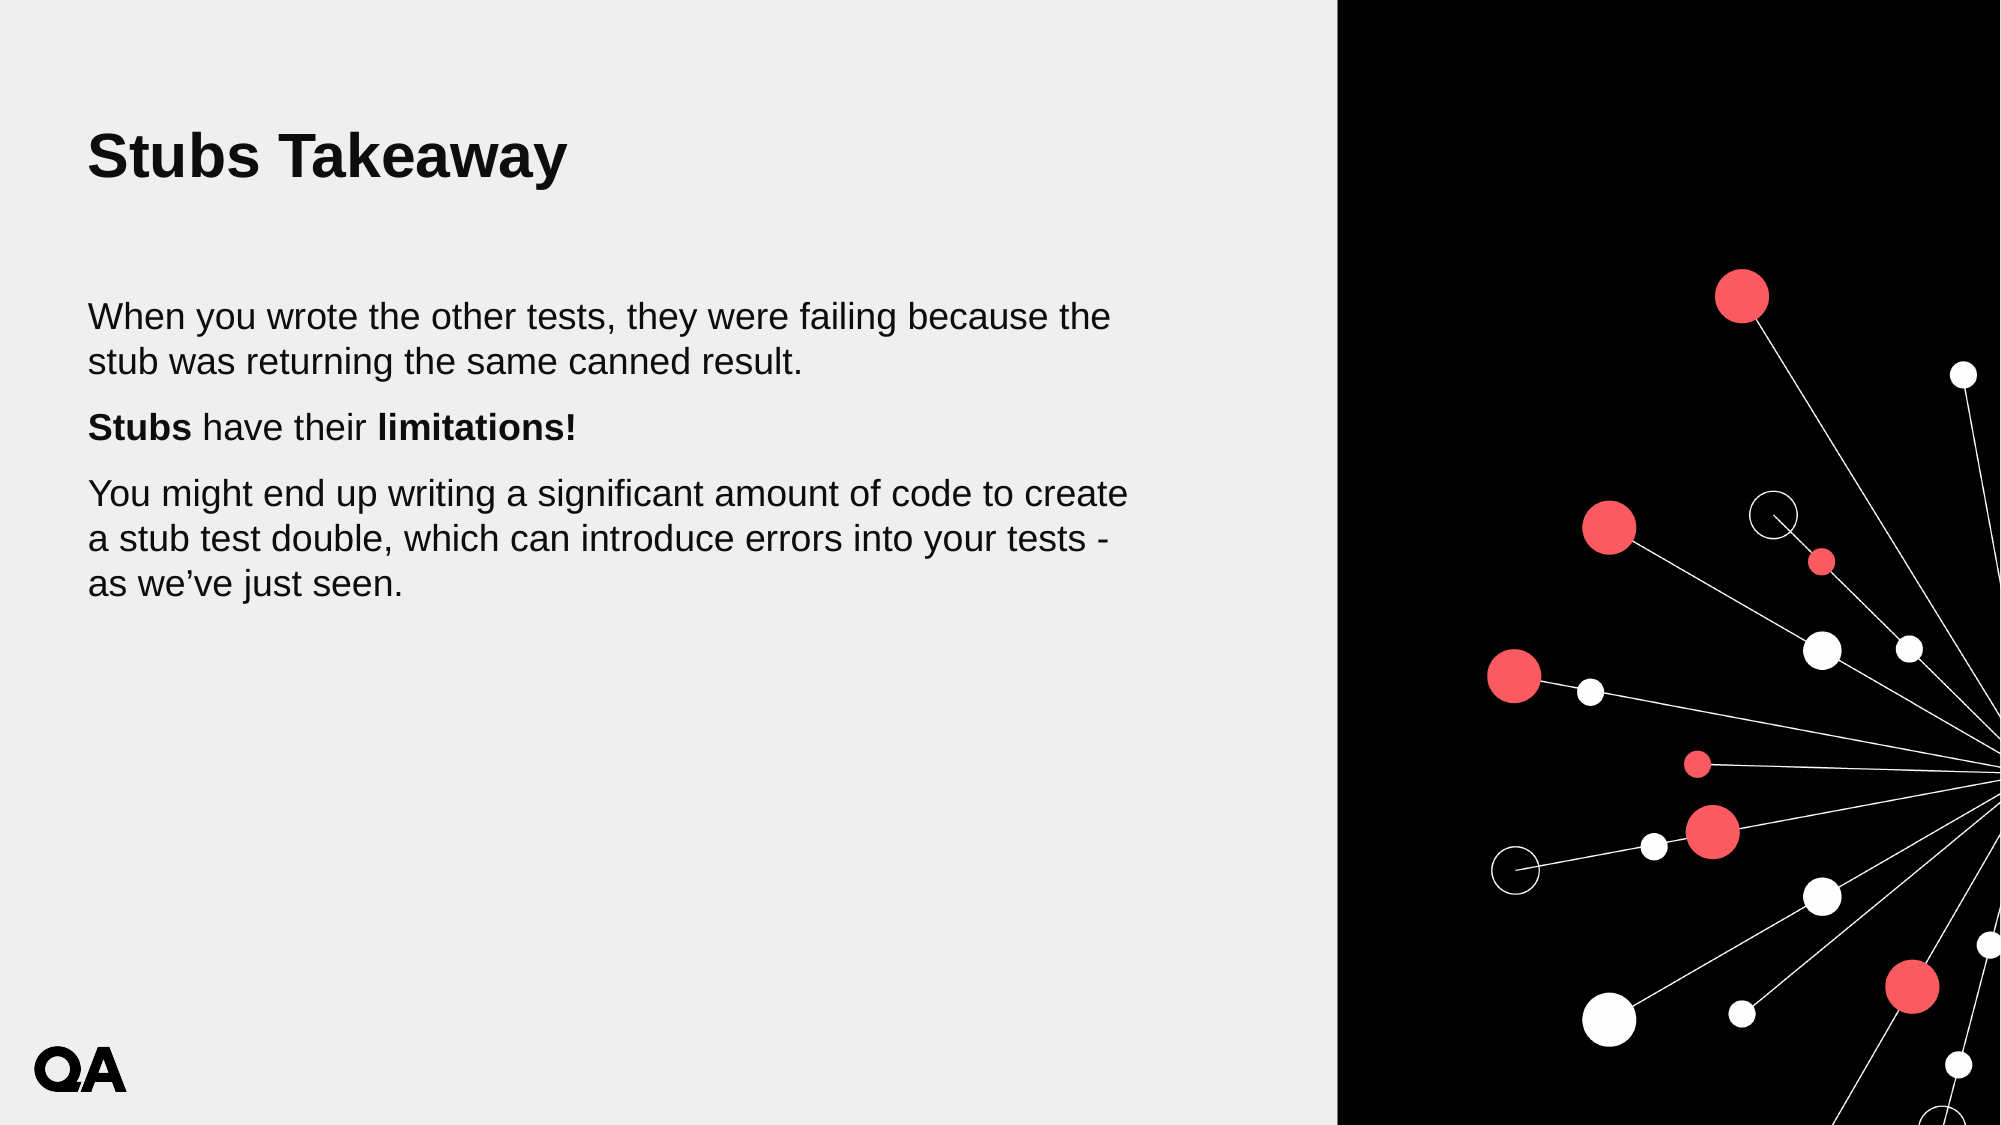

# Stubs Takeaway
When you wrote the other tests, they were failing because the stub was returning the same canned result.
Stubs have their limitations!
You might end up writing a significant amount of code to create a stub test double, which can introduce errors into your tests - as we’ve just seen.